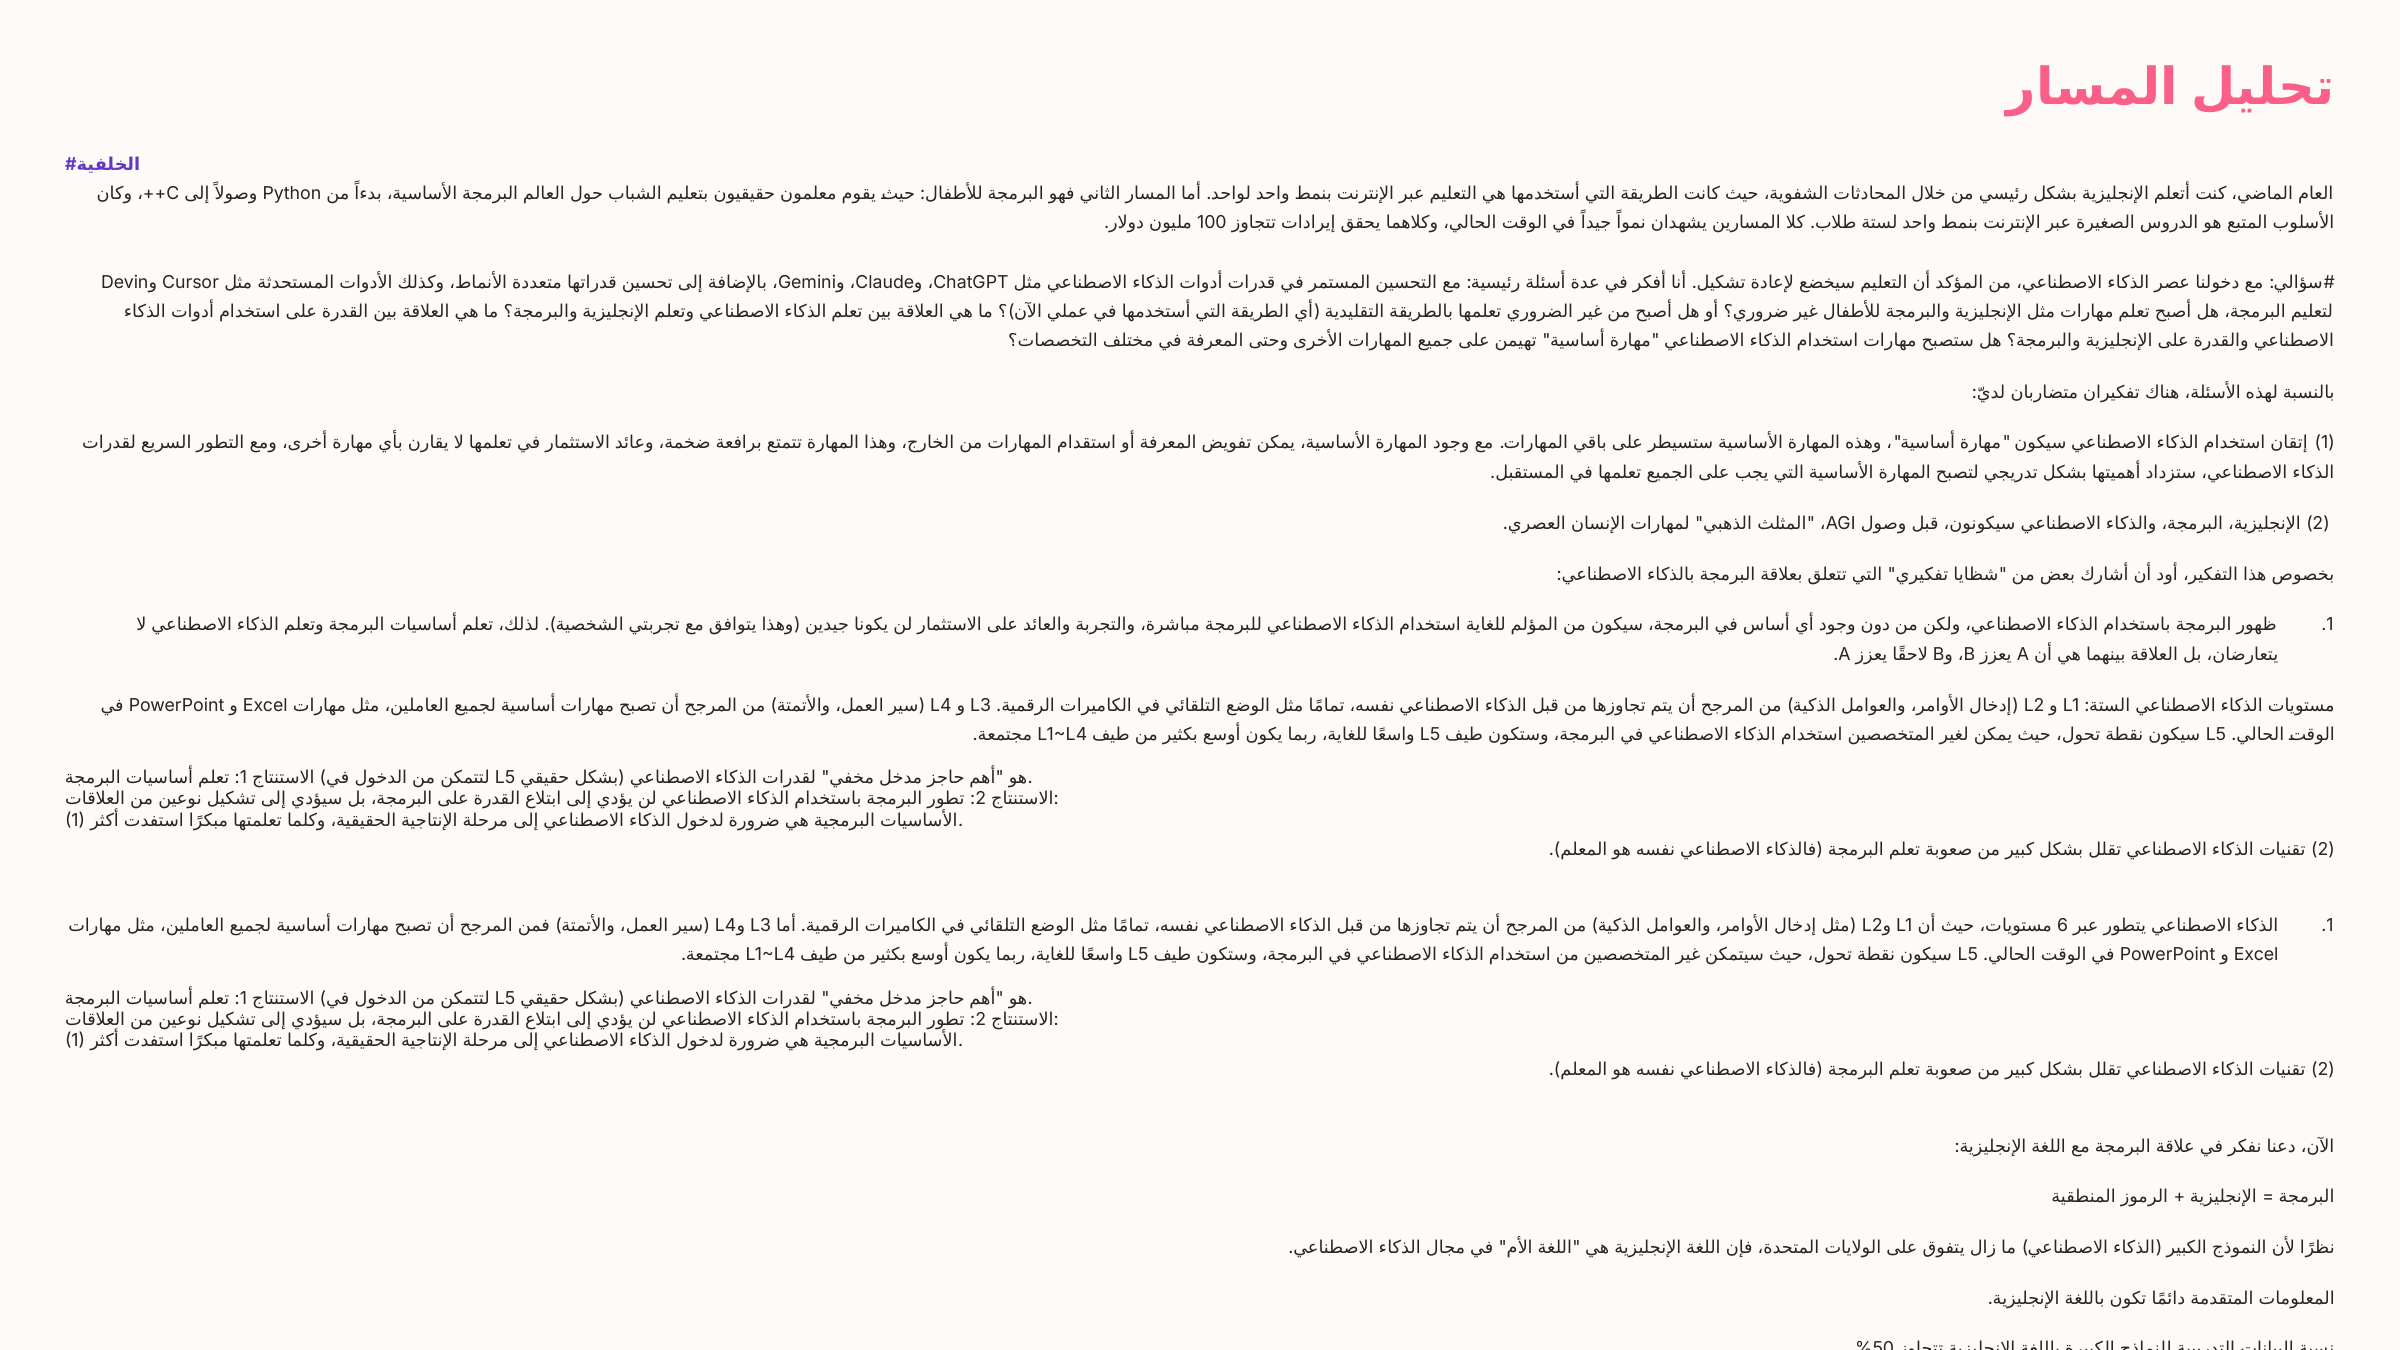

تحليل المسار
#الخلفية
العام الماضي، كنت أتعلم الإنجليزية بشكل رئيسي من خلال المحادثات الشفوية، حيث كانت الطريقة التي أستخدمها هي التعليم عبر الإنترنت بنمط واحد لواحد. أما المسار الثاني فهو البرمجة للأطفال: حيث يقوم معلمون حقيقيون بتعليم الشباب حول العالم البرمجة الأساسية، بدءاً من Python وصولاً إلى C++، وكان الأسلوب المتبع هو الدروس الصغيرة عبر الإنترنت بنمط واحد لستة طلاب. كلا المسارين يشهدان نمواً جيداً في الوقت الحالي، وكلاهما يحقق إيرادات تتجاوز 100 مليون دولار.
#سؤالي: مع دخولنا عصر الذكاء الاصطناعي، من المؤكد أن التعليم سيخضع لإعادة تشكيل. أنا أفكر في عدة أسئلة رئيسية: مع التحسين المستمر في قدرات أدوات الذكاء الاصطناعي مثل ChatGPT، وClaude، وGemini، بالإضافة إلى تحسين قدراتها متعددة الأنماط، وكذلك الأدوات المستحدثة مثل Cursor وDevin لتعليم البرمجة، هل أصبح تعلم مهارات مثل الإنجليزية والبرمجة للأطفال غير ضروري؟ أو هل أصبح من غير الضروري تعلمها بالطريقة التقليدية (أي الطريقة التي أستخدمها في عملي الآن)؟ ما هي العلاقة بين تعلم الذكاء الاصطناعي وتعلم الإنجليزية والبرمجة؟ ما هي العلاقة بين القدرة على استخدام أدوات الذكاء الاصطناعي والقدرة على الإنجليزية والبرمجة؟ هل ستصبح مهارات استخدام الذكاء الاصطناعي "مهارة أساسية" تهيمن على جميع المهارات الأخرى وحتى المعرفة في مختلف التخصصات؟
بالنسبة لهذه الأسئلة، هناك تفكيران متضاربان لديّ:
(1) إتقان استخدام الذكاء الاصطناعي سيكون "مهارة أساسية"، وهذه المهارة الأساسية ستسيطر على باقي المهارات. مع وجود المهارة الأساسية، يمكن تفويض المعرفة أو استقدام المهارات من الخارج، وهذا المهارة تتمتع برافعة ضخمة، وعائد الاستثمار في تعلمها لا يقارن بأي مهارة أخرى، ومع التطور السريع لقدرات الذكاء الاصطناعي، ستزداد أهميتها بشكل تدريجي لتصبح المهارة الأساسية التي يجب على الجميع تعلمها في المستقبل.
 (2) الإنجليزية، البرمجة، والذكاء الاصطناعي سيكونون، قبل وصول AGI، "المثلث الذهبي" لمهارات الإنسان العصري.
بخصوص هذا التفكير، أود أن أشارك بعض من "شظايا تفكيري" التي تتعلق بعلاقة البرمجة بالذكاء الاصطناعي:
ظهور البرمجة باستخدام الذكاء الاصطناعي، ولكن من دون وجود أي أساس في البرمجة، سيكون من المؤلم للغاية استخدام الذكاء الاصطناعي للبرمجة مباشرة، والتجربة والعائد على الاستثمار لن يكونا جيدين (وهذا يتوافق مع تجربتي الشخصية). لذلك، تعلم أساسيات البرمجة وتعلم الذكاء الاصطناعي لا يتعارضان، بل العلاقة بينهما هي أن A يعزز B، وB لاحقًا يعزز A.
مستويات الذكاء الاصطناعي الستة: L1 و L2 (إدخال الأوامر، والعوامل الذكية) من المرجح أن يتم تجاوزها من قبل الذكاء الاصطناعي نفسه، تمامًا مثل الوضع التلقائي في الكاميرات الرقمية. L3 و L4 (سير العمل، والأتمتة) من المرجح أن تصبح مهارات أساسية لجميع العاملين، مثل مهارات Excel و PowerPoint في الوقت الحالي. L5 سيكون نقطة تحول، حيث يمكن لغير المتخصصين استخدام الذكاء الاصطناعي في البرمجة، وستكون طيف L5 واسعًا للغاية، ربما يكون أوسع بكثير من طيف L1~L4 مجتمعة.
الاستنتاج 1: تعلم أساسيات البرمجة (لتتمكن من الدخول في L5 بشكل حقيقي) هو "أهم حاجز مدخل مخفي" لقدرات الذكاء الاصطناعي.
الاستنتاج 2: تطور البرمجة باستخدام الذكاء الاصطناعي لن يؤدي إلى ابتلاع القدرة على البرمجة، بل سيؤدي إلى تشكيل نوعين من العلاقات:
(1) الأساسيات البرمجية هي ضرورة لدخول الذكاء الاصطناعي إلى مرحلة الإنتاجية الحقيقية، وكلما تعلمتها مبكرًا استفدت أكثر.
(2) تقنيات الذكاء الاصطناعي تقلل بشكل كبير من صعوبة تعلم البرمجة (فالذكاء الاصطناعي نفسه هو المعلم).
الذكاء الاصطناعي يتطور عبر 6 مستويات، حيث أن L1 وL2 (مثل إدخال الأوامر، والعوامل الذكية) من المرجح أن يتم تجاوزها من قبل الذكاء الاصطناعي نفسه، تمامًا مثل الوضع التلقائي في الكاميرات الرقمية. أما L3 وL4 (سير العمل، والأتمتة) فمن المرجح أن تصبح مهارات أساسية لجميع العاملين، مثل مهارات Excel و PowerPoint في الوقت الحالي. L5 سيكون نقطة تحول، حيث سيتمكن غير المتخصصين من استخدام الذكاء الاصطناعي في البرمجة، وستكون طيف L5 واسعًا للغاية، ربما يكون أوسع بكثير من طيف L1~L4 مجتمعة.
الاستنتاج 1: تعلم أساسيات البرمجة (لتتمكن من الدخول في L5 بشكل حقيقي) هو "أهم حاجز مدخل مخفي" لقدرات الذكاء الاصطناعي.
الاستنتاج 2: تطور البرمجة باستخدام الذكاء الاصطناعي لن يؤدي إلى ابتلاع القدرة على البرمجة، بل سيؤدي إلى تشكيل نوعين من العلاقات:
(1) الأساسيات البرمجية هي ضرورة لدخول الذكاء الاصطناعي إلى مرحلة الإنتاجية الحقيقية، وكلما تعلمتها مبكرًا استفدت أكثر.
(2) تقنيات الذكاء الاصطناعي تقلل بشكل كبير من صعوبة تعلم البرمجة (فالذكاء الاصطناعي نفسه هو المعلم).
الآن، دعنا نفكر في علاقة البرمجة مع اللغة الإنجليزية:
البرمجة = الإنجليزية + الرموز المنطقية
نظرًا لأن النموذج الكبير (الذكاء الاصطناعي) ما زال يتفوق على الولايات المتحدة، فإن اللغة الإنجليزية هي "اللغة الأم" في مجال الذكاء الاصطناعي.
المعلومات المتقدمة دائمًا تكون باللغة الإنجليزية.
نسبة البيانات التدريبية للنماذج الكبيرة باللغة الإنجليزية تتجاوز 50%.
الذكاء الاصطناعي لن يلغي الحاجة لتعلم اللغة الإنجليزية، لكنه سيساعد في "الجانبين".
التعلم نفسه سيصبح أسهل وأكثر فعالية (فالذكاء الاصطناعي هو المعلم المساعد والمرافق).
لن تحتاج إلى تعلم مستويات عالية من الإنجليزية لتحقيق مهام عالية (مثل استخدام أدوات الذكاء الاصطناعي لقراءة الأبحاث).
ملاحظة: الفرق بين شخص لا يعرف الإنجليزية وآخر يعرف القليل منها في استخدام الذكاء الاصطناعي لقراءة الأوراق البحثية كبير جدًا، والفرق الأساسي هو: الإنسان لا يمكن أن يفتقر إلى القدرة على التقييم، يمكنه أن يفتقر إلى المهارات، لكن لا يمكنه أن يفتقر إلى الذوق.
#الهدف هو توضيح الفكرة بشكل كامل. من فضلك، افهم خلفية السؤال أولًا ثم قدم تحليلك وتقييمك.
#المتطلبات هي: توضيح كامل، مع تفكير عميق واستنتاجات منطقية، من فضلك لا تبدي أي ميل لتفكيرنا الحالي، لا أحتاج إلى موافقة أو تشجيع، بل أحتاج إلى تفكير نقدي ورؤى عميقة.